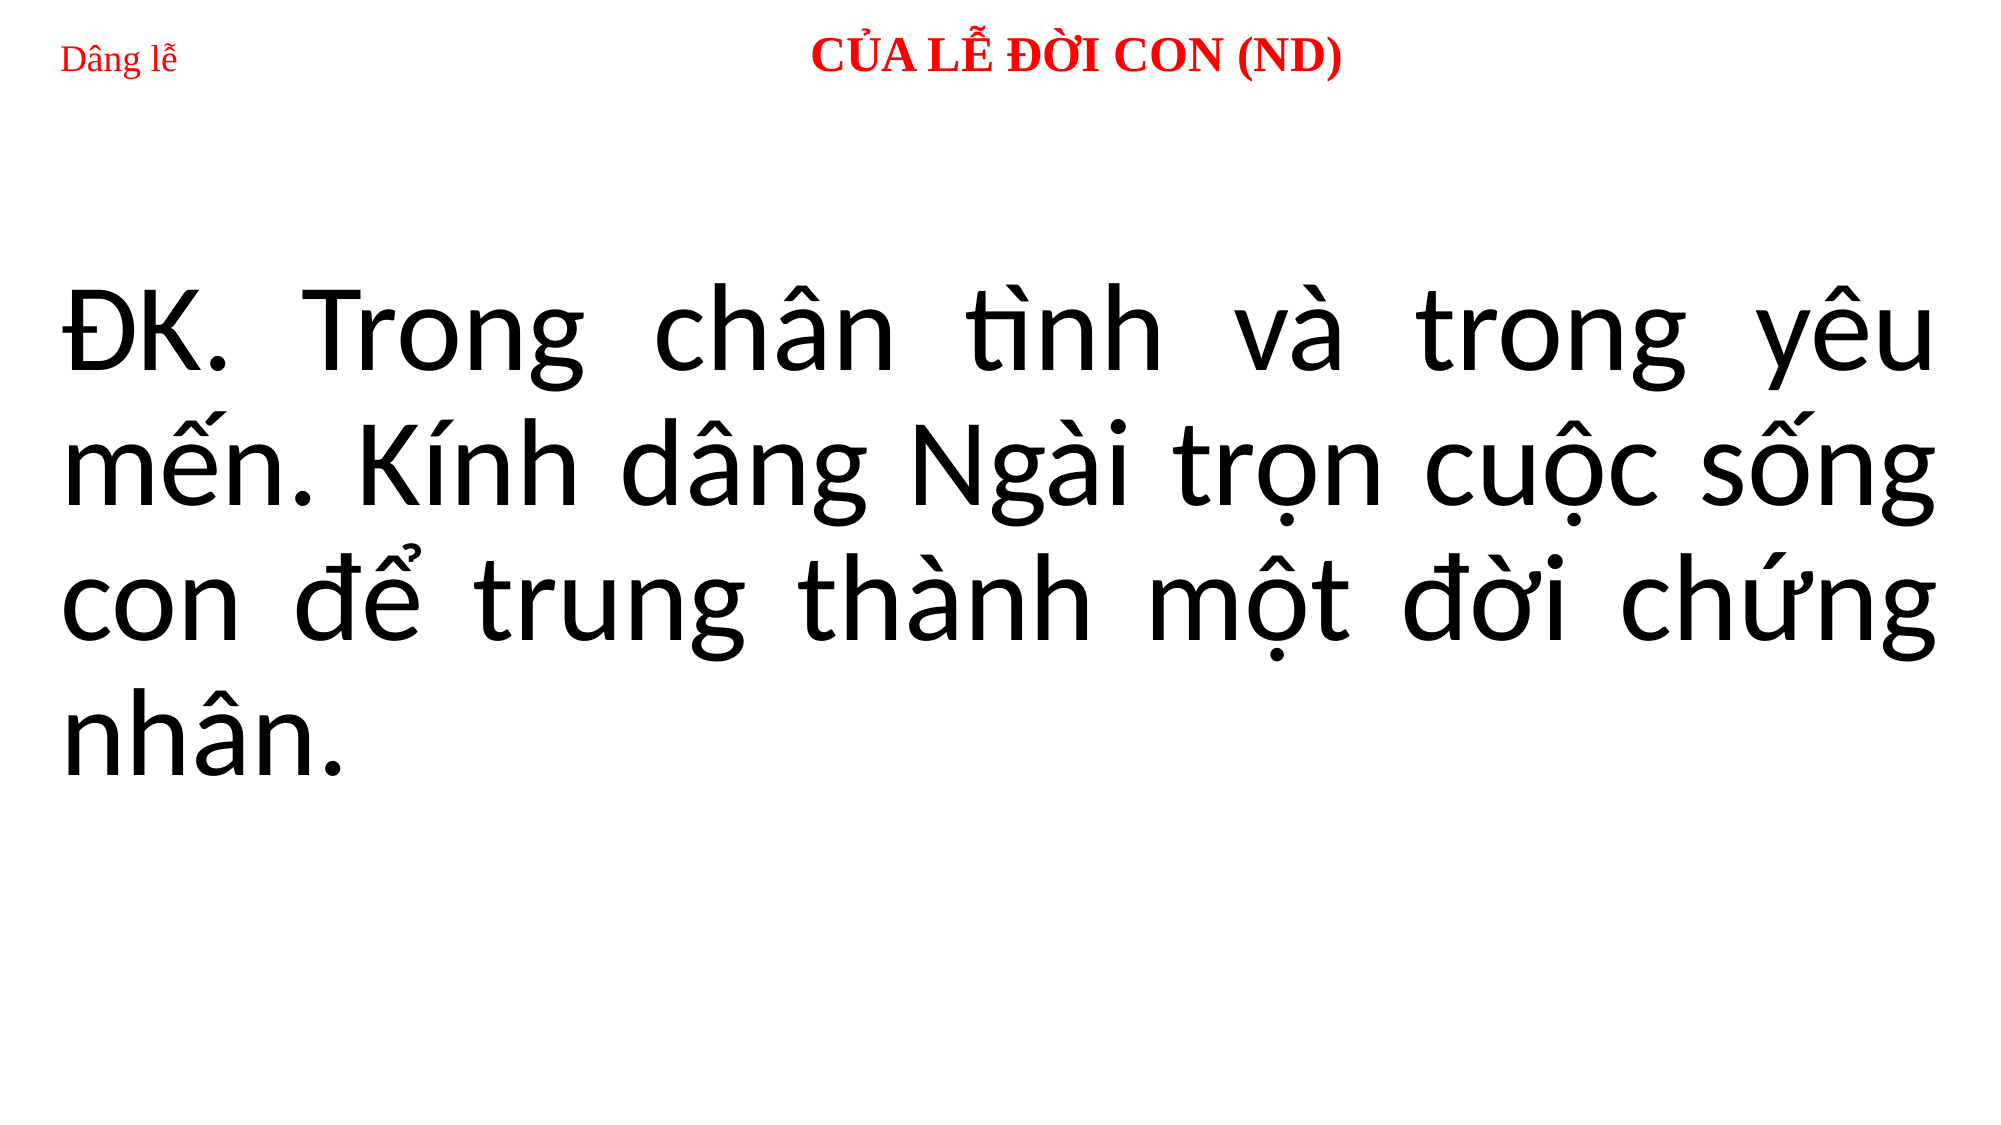

# Dâng lễ                                            	 	CỦA LỄ ĐỜI CON (ND)
ĐK. Trong chân tình và trong yêu mến. Kính dâng Ngài trọn cuộc sống con để trung thành một đời chứng nhân.